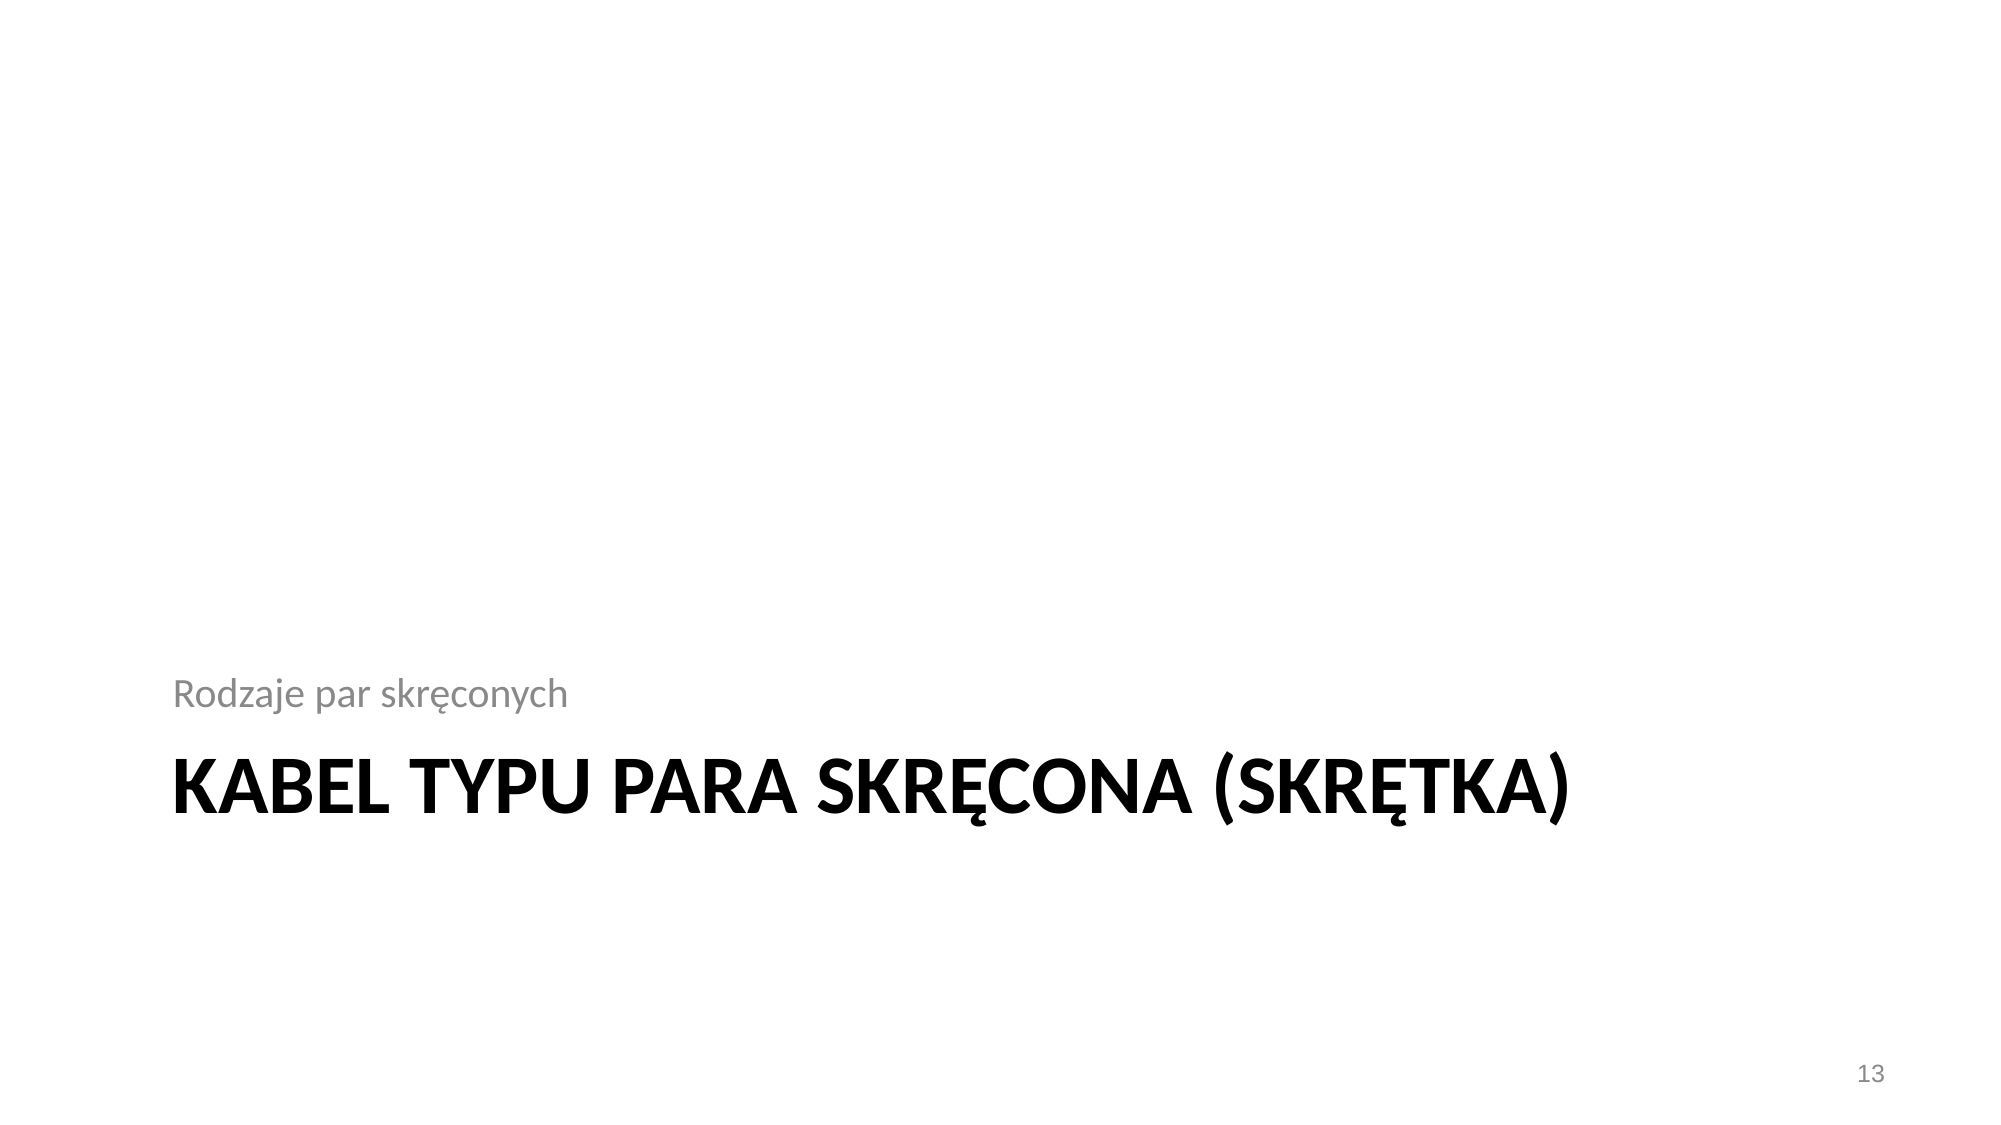

Rodzaje par skręconych
# KABEL TYPU PARA SKRĘCONA (SKRĘTKA)
13